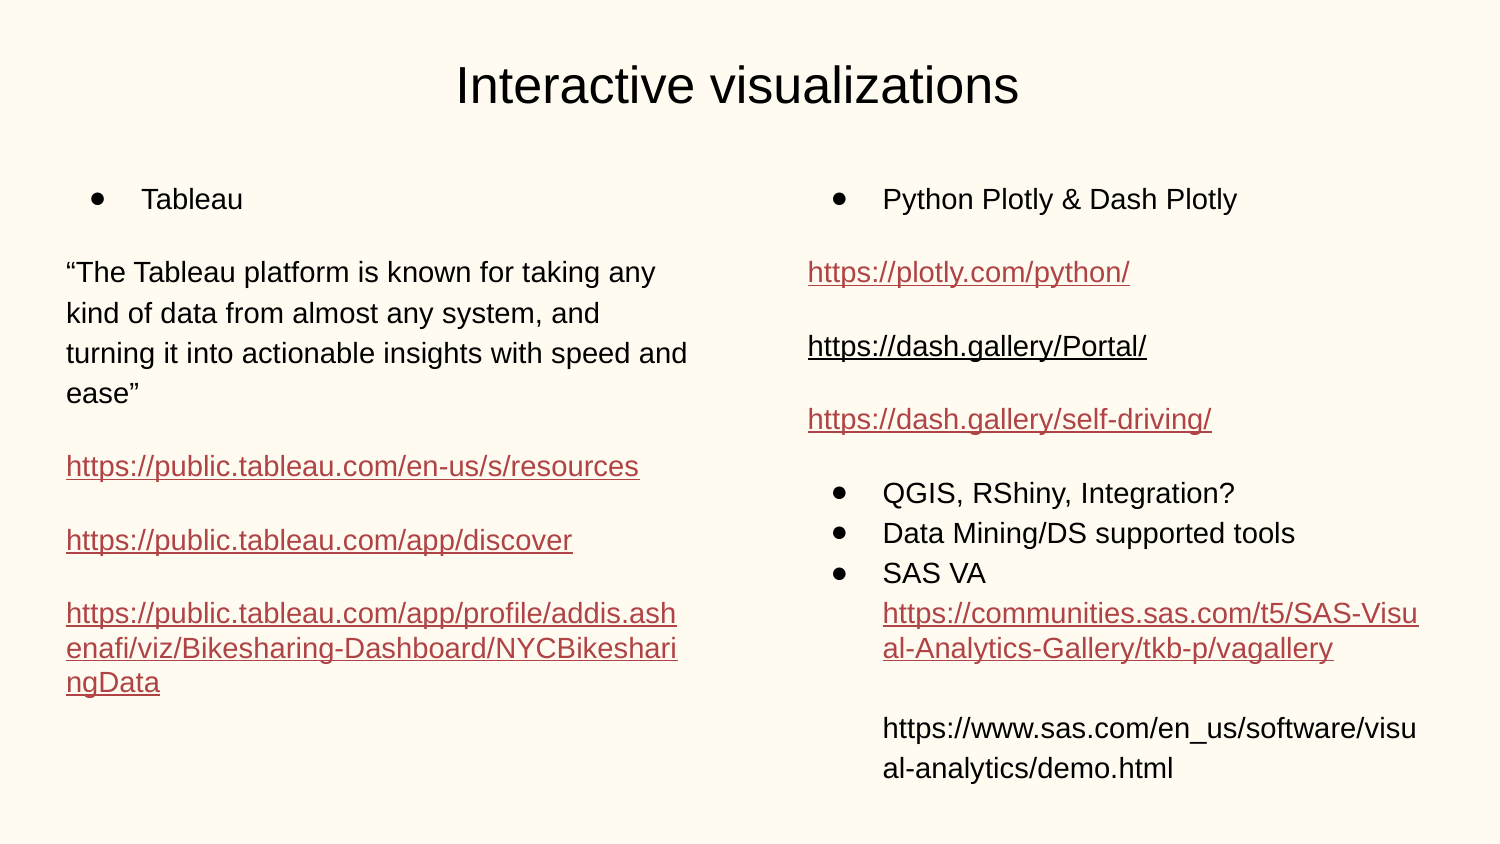

# Interactive visualizations

Python Plotly & Dash Plotly
https://plotly.com/python/
https://dash.gallery/Portal/
https://dash.gallery/self-driving/
QGIS, RShiny, Integration?
Data Mining/DS supported tools
SAS VA https://communities.sas.com/t5/SAS-Visual-Analytics-Gallery/tkb-p/vagallery https://www.sas.com/en_us/software/visual-analytics/demo.html

Tableau
“The Tableau platform is known for taking any kind of data from almost any system, and turning it into actionable insights with speed and ease”
https://public.tableau.com/en-us/s/resources
https://public.tableau.com/app/discover
https://public.tableau.com/app/profile/addis.ashenafi/viz/Bikesharing-Dashboard/NYCBikesharingData